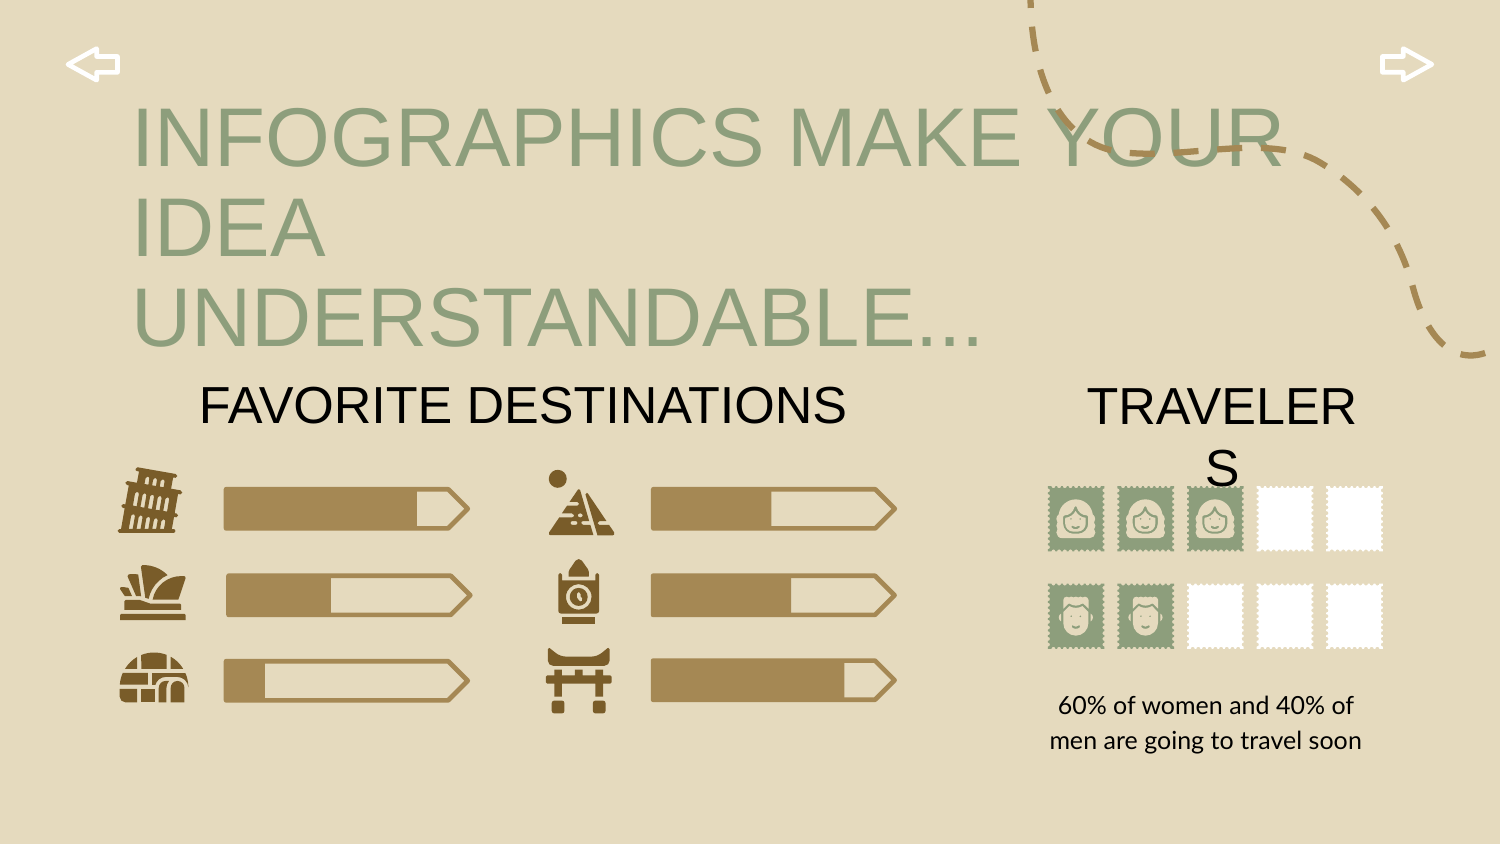

# INFOGRAPHICS MAKE YOUR IDEA
UNDERSTANDABLE...
FAVORITE DESTINATIONS
TRAVELERS

60% of women and 40% of men are going to travel soon